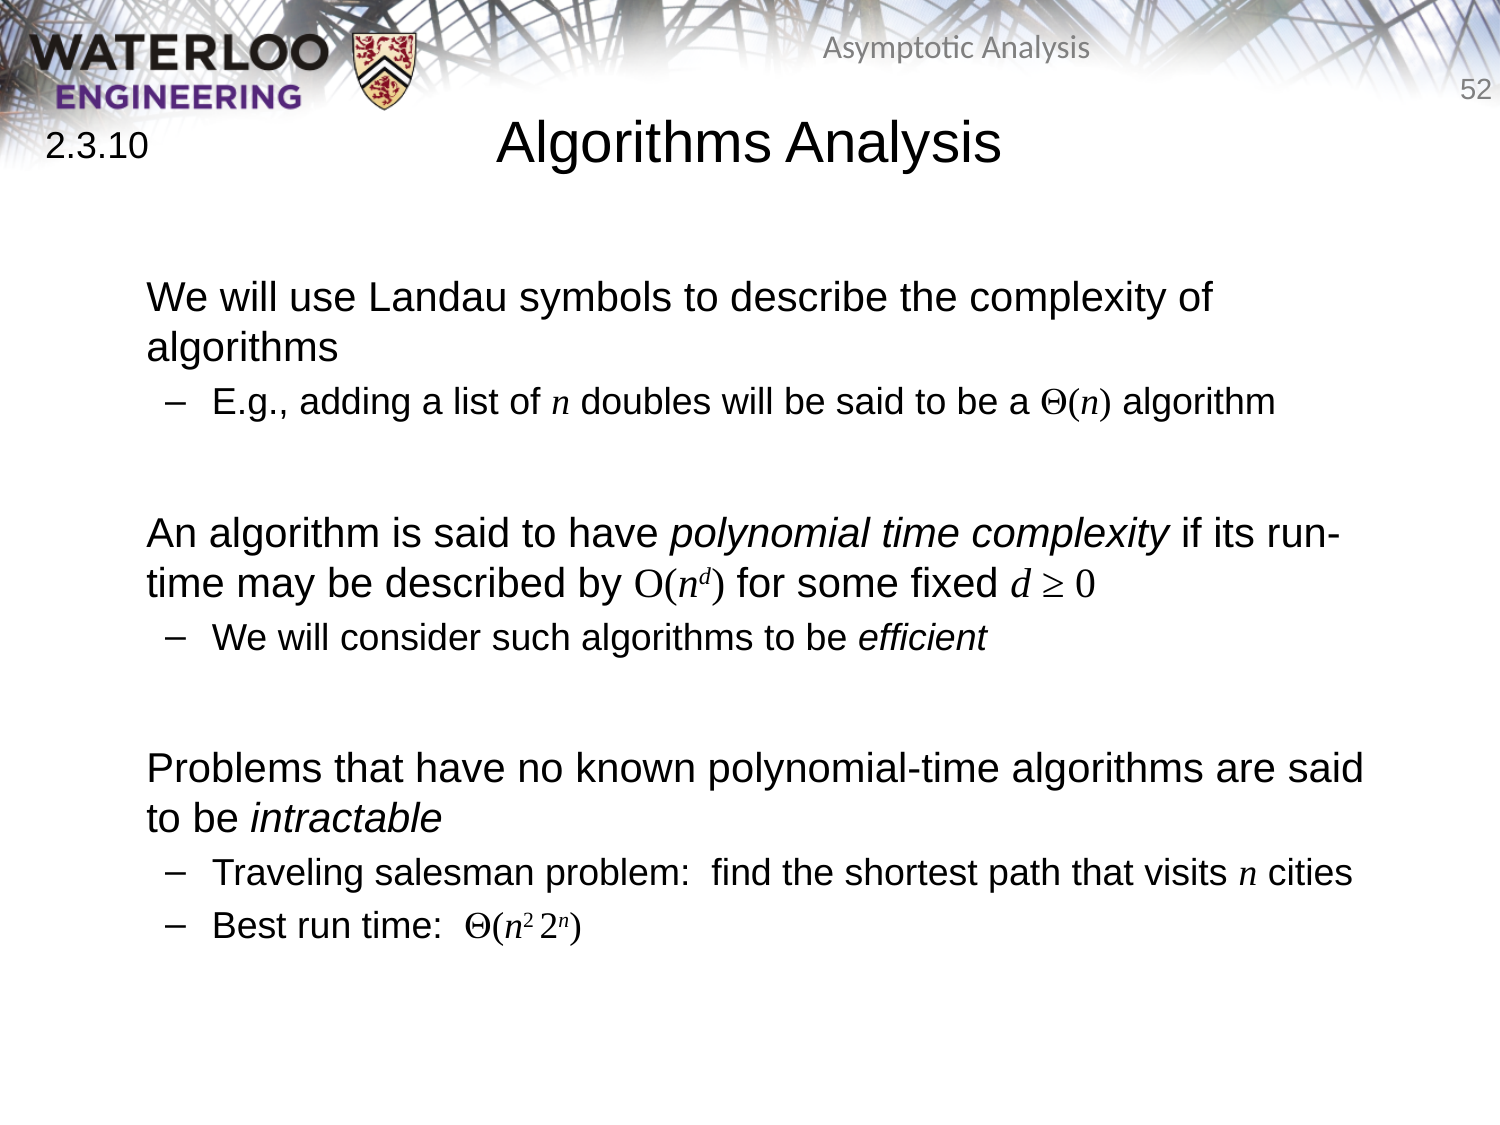

# Algorithms Analysis
2.3.10
	We will use Landau symbols to describe the complexity of algorithms
E.g., adding a list of n doubles will be said to be a Θ(n) algorithm

	An algorithm is said to have polynomial time complexity if its run-time may be described by O(nd) for some fixed d ≥ 0
We will consider such algorithms to be efficient

	Problems that have no known polynomial-time algorithms are said to be intractable
Traveling salesman problem:  find the shortest path that visits n cities
Best run time:  Θ(n2 2n)